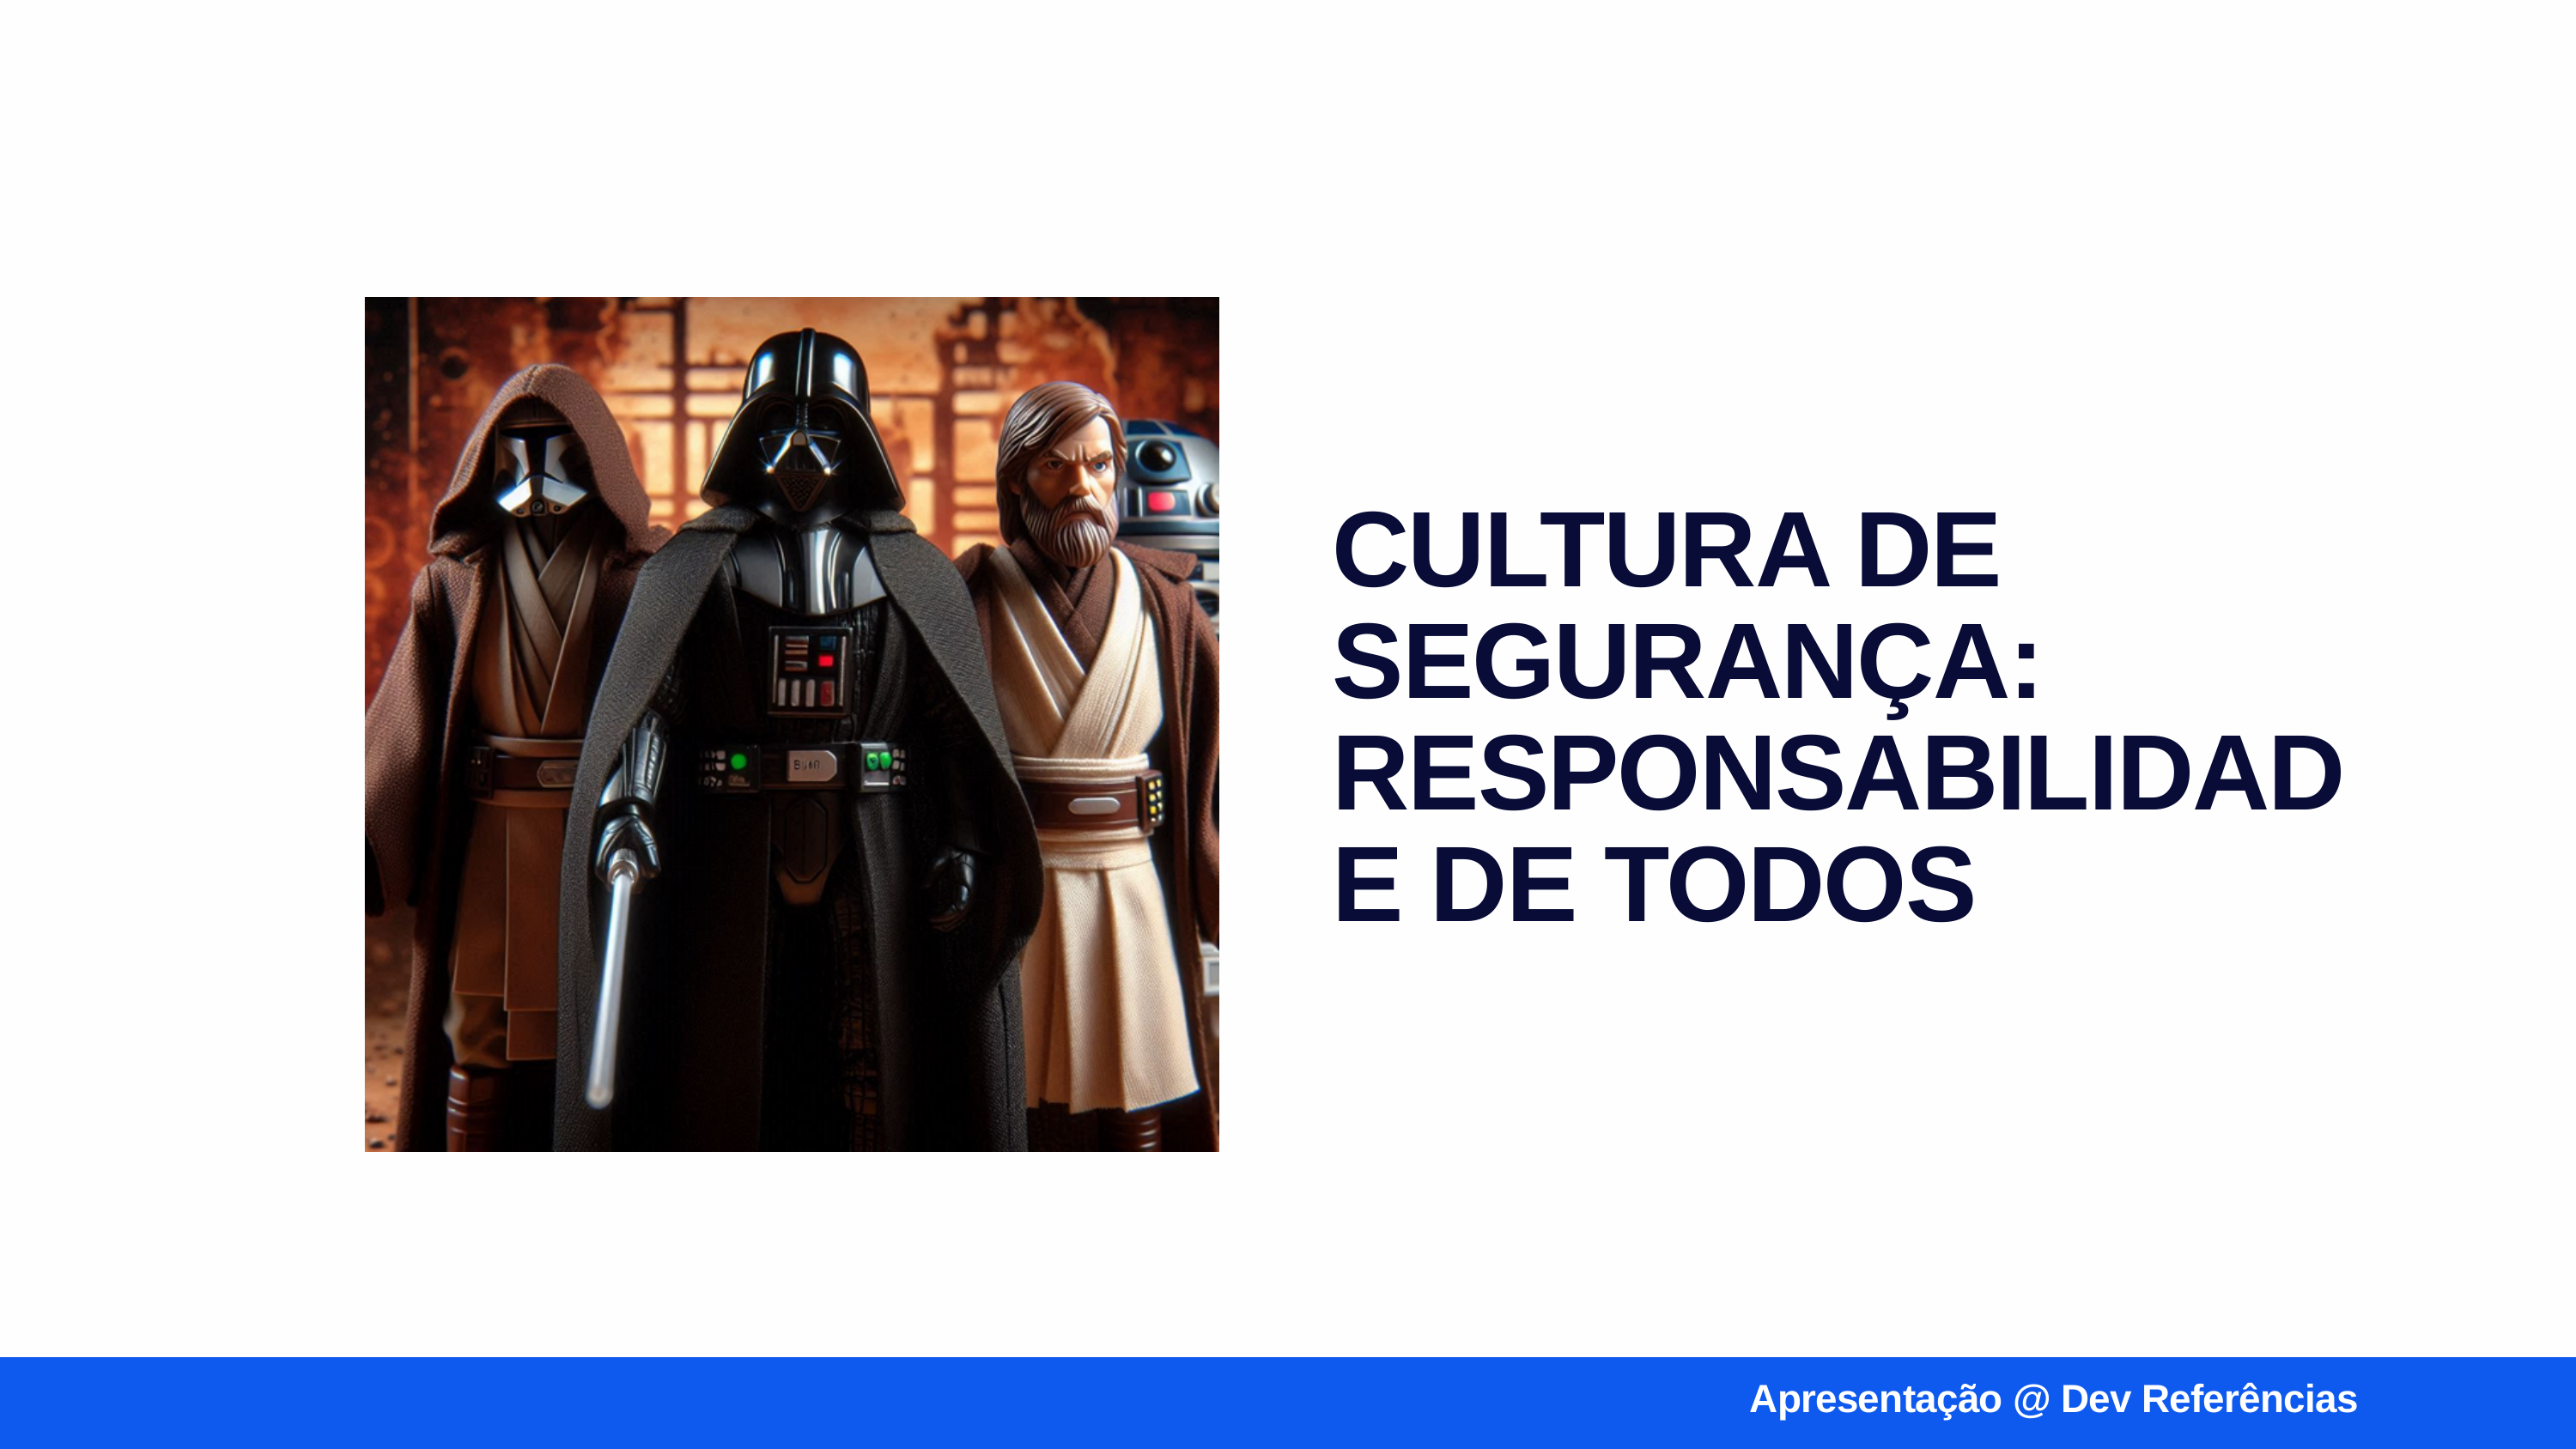

CULTURA DE SEGURANÇA: RESPONSABILIDADE DE TODOS

Apresentação @ Dev Referências